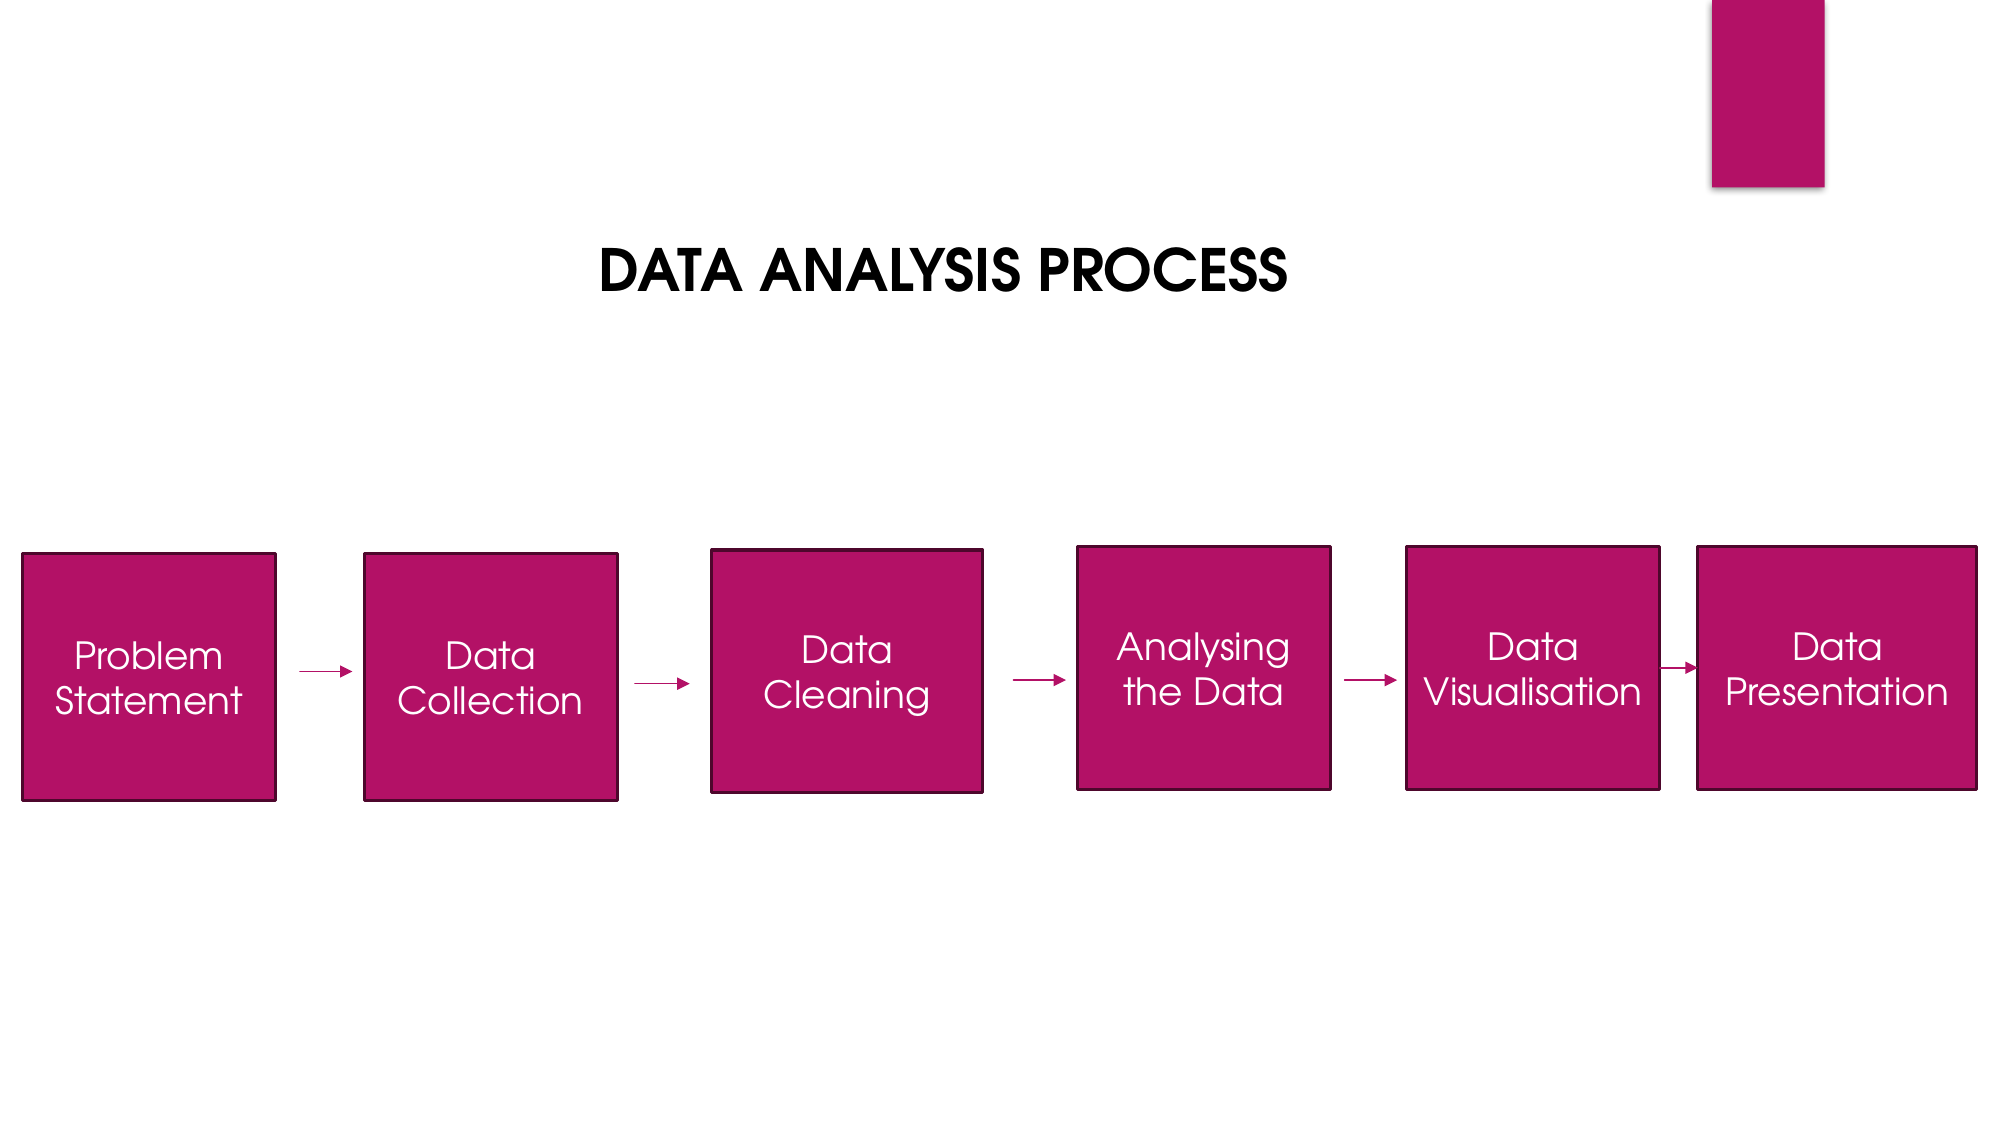

DATA ANALYSIS PROCESS
Data Presentation
Analysing the Data
Data Visualisation
Data Cleaning
Problem Statement
Data Collection